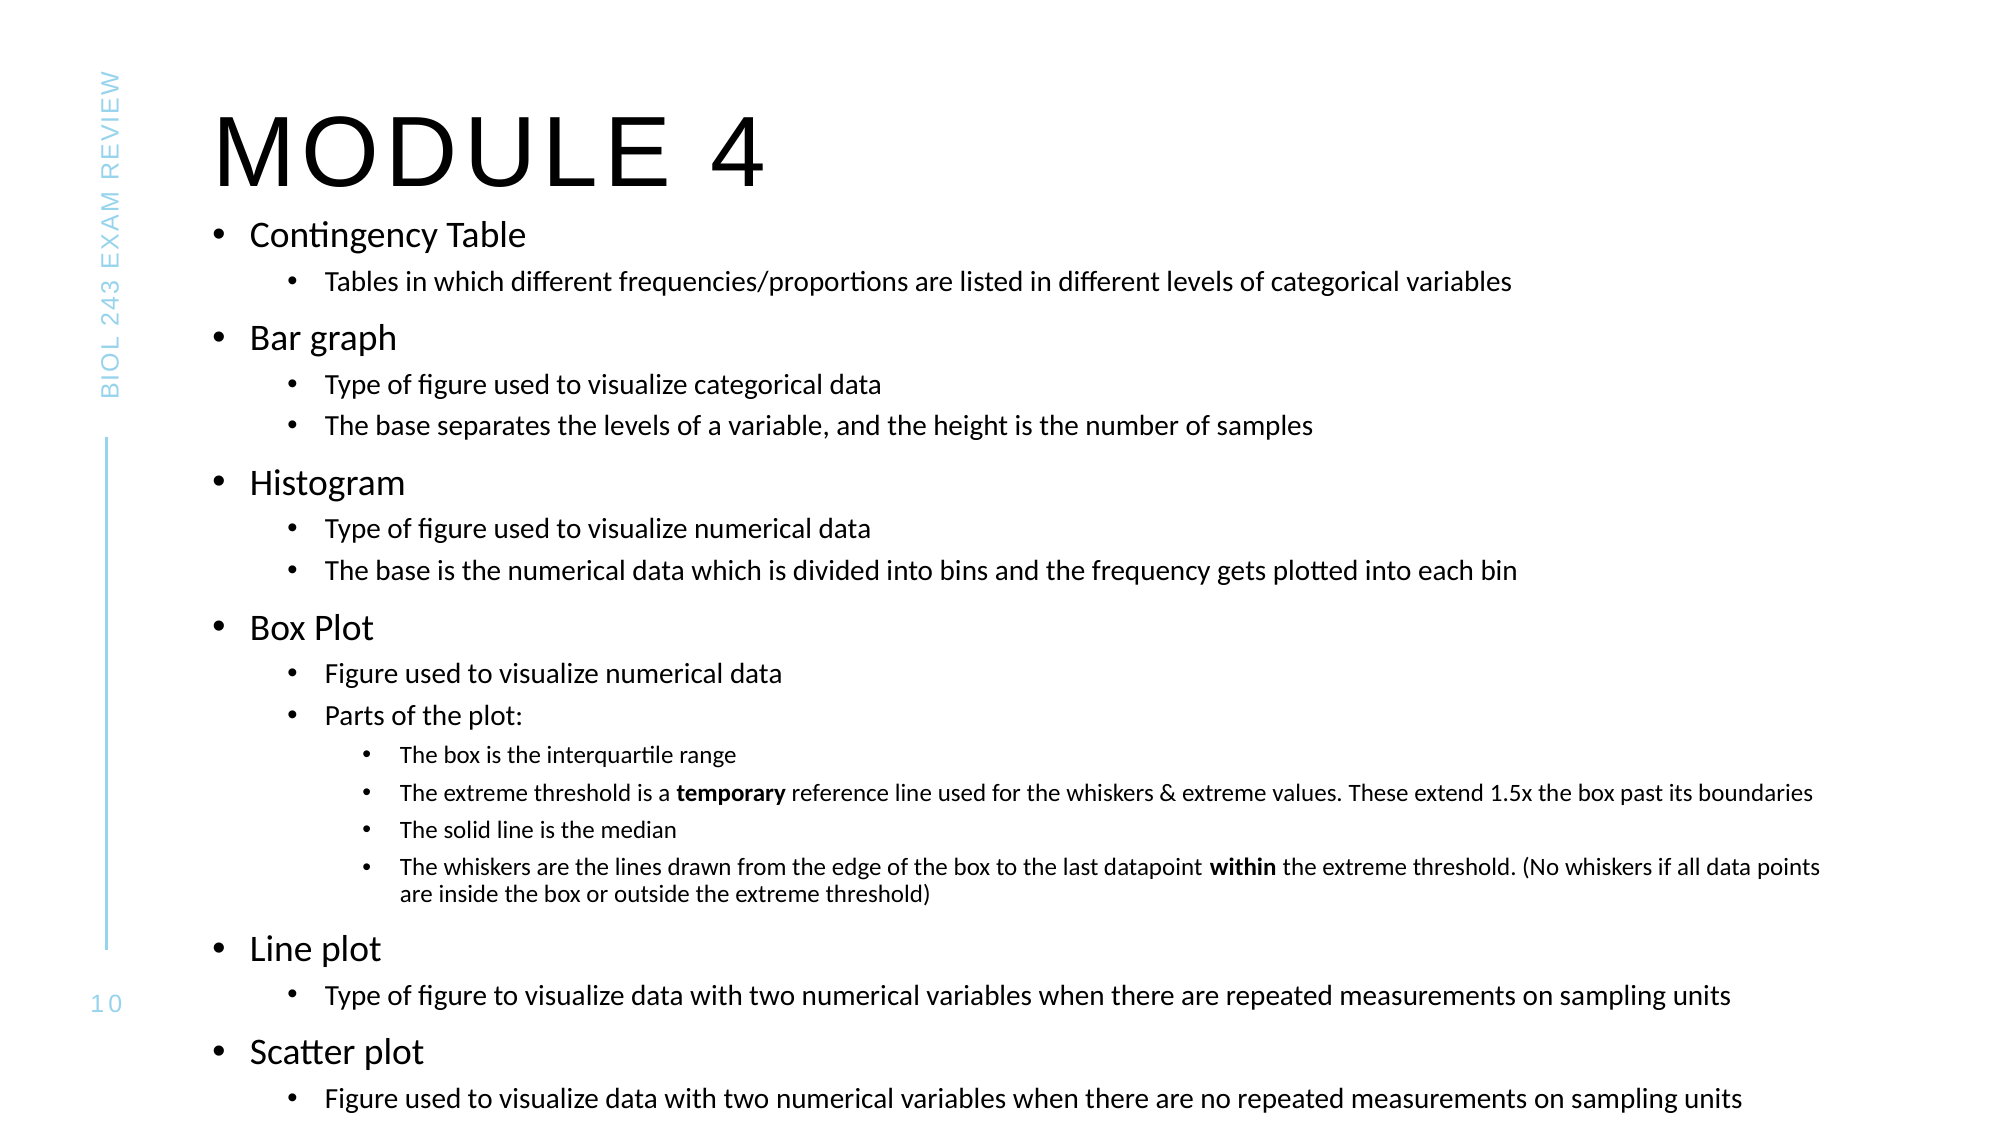

# Module 4
Biol 243 Exam Review
Contingency Table
Tables in which different frequencies/proportions are listed in different levels of categorical variables
Bar graph
Type of figure used to visualize categorical data
The base separates the levels of a variable, and the height is the number of samples
Histogram
Type of figure used to visualize numerical data
The base is the numerical data which is divided into bins and the frequency gets plotted into each bin
Box Plot
Figure used to visualize numerical data
Parts of the plot:
The box is the interquartile range
The extreme threshold is a temporary reference line used for the whiskers & extreme values. These extend 1.5x the box past its boundaries
The solid line is the median
The whiskers are the lines drawn from the edge of the box to the last datapoint within the extreme threshold. (No whiskers if all data points are inside the box or outside the extreme threshold)
Line plot
Type of figure to visualize data with two numerical variables when there are repeated measurements on sampling units
Scatter plot
Figure used to visualize data with two numerical variables when there are no repeated measurements on sampling units

10